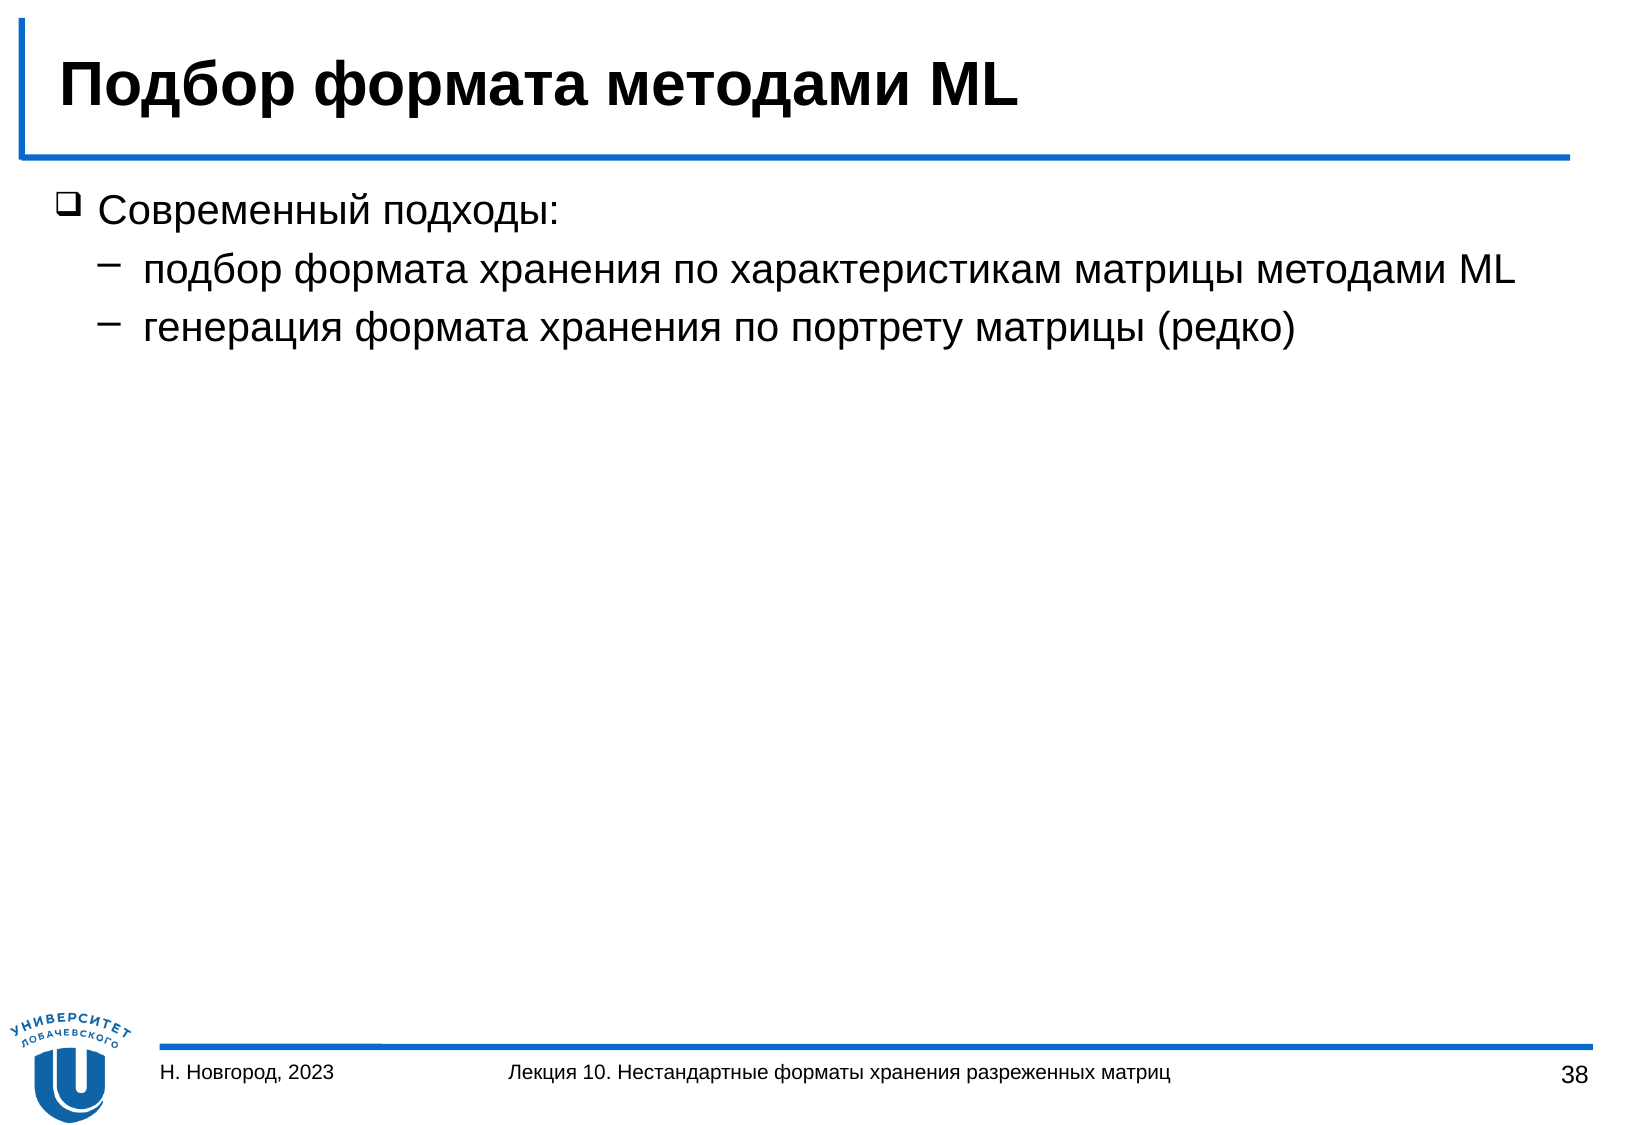

# Подбор формата методами ML
Современный подходы:
подбор формата хранения по характеристикам матрицы методами ML
генерация формата хранения по портрету матрицы (редко)
Н. Новгород, 2023
Лекция 10. Нестандартные форматы хранения разреженных матриц
38